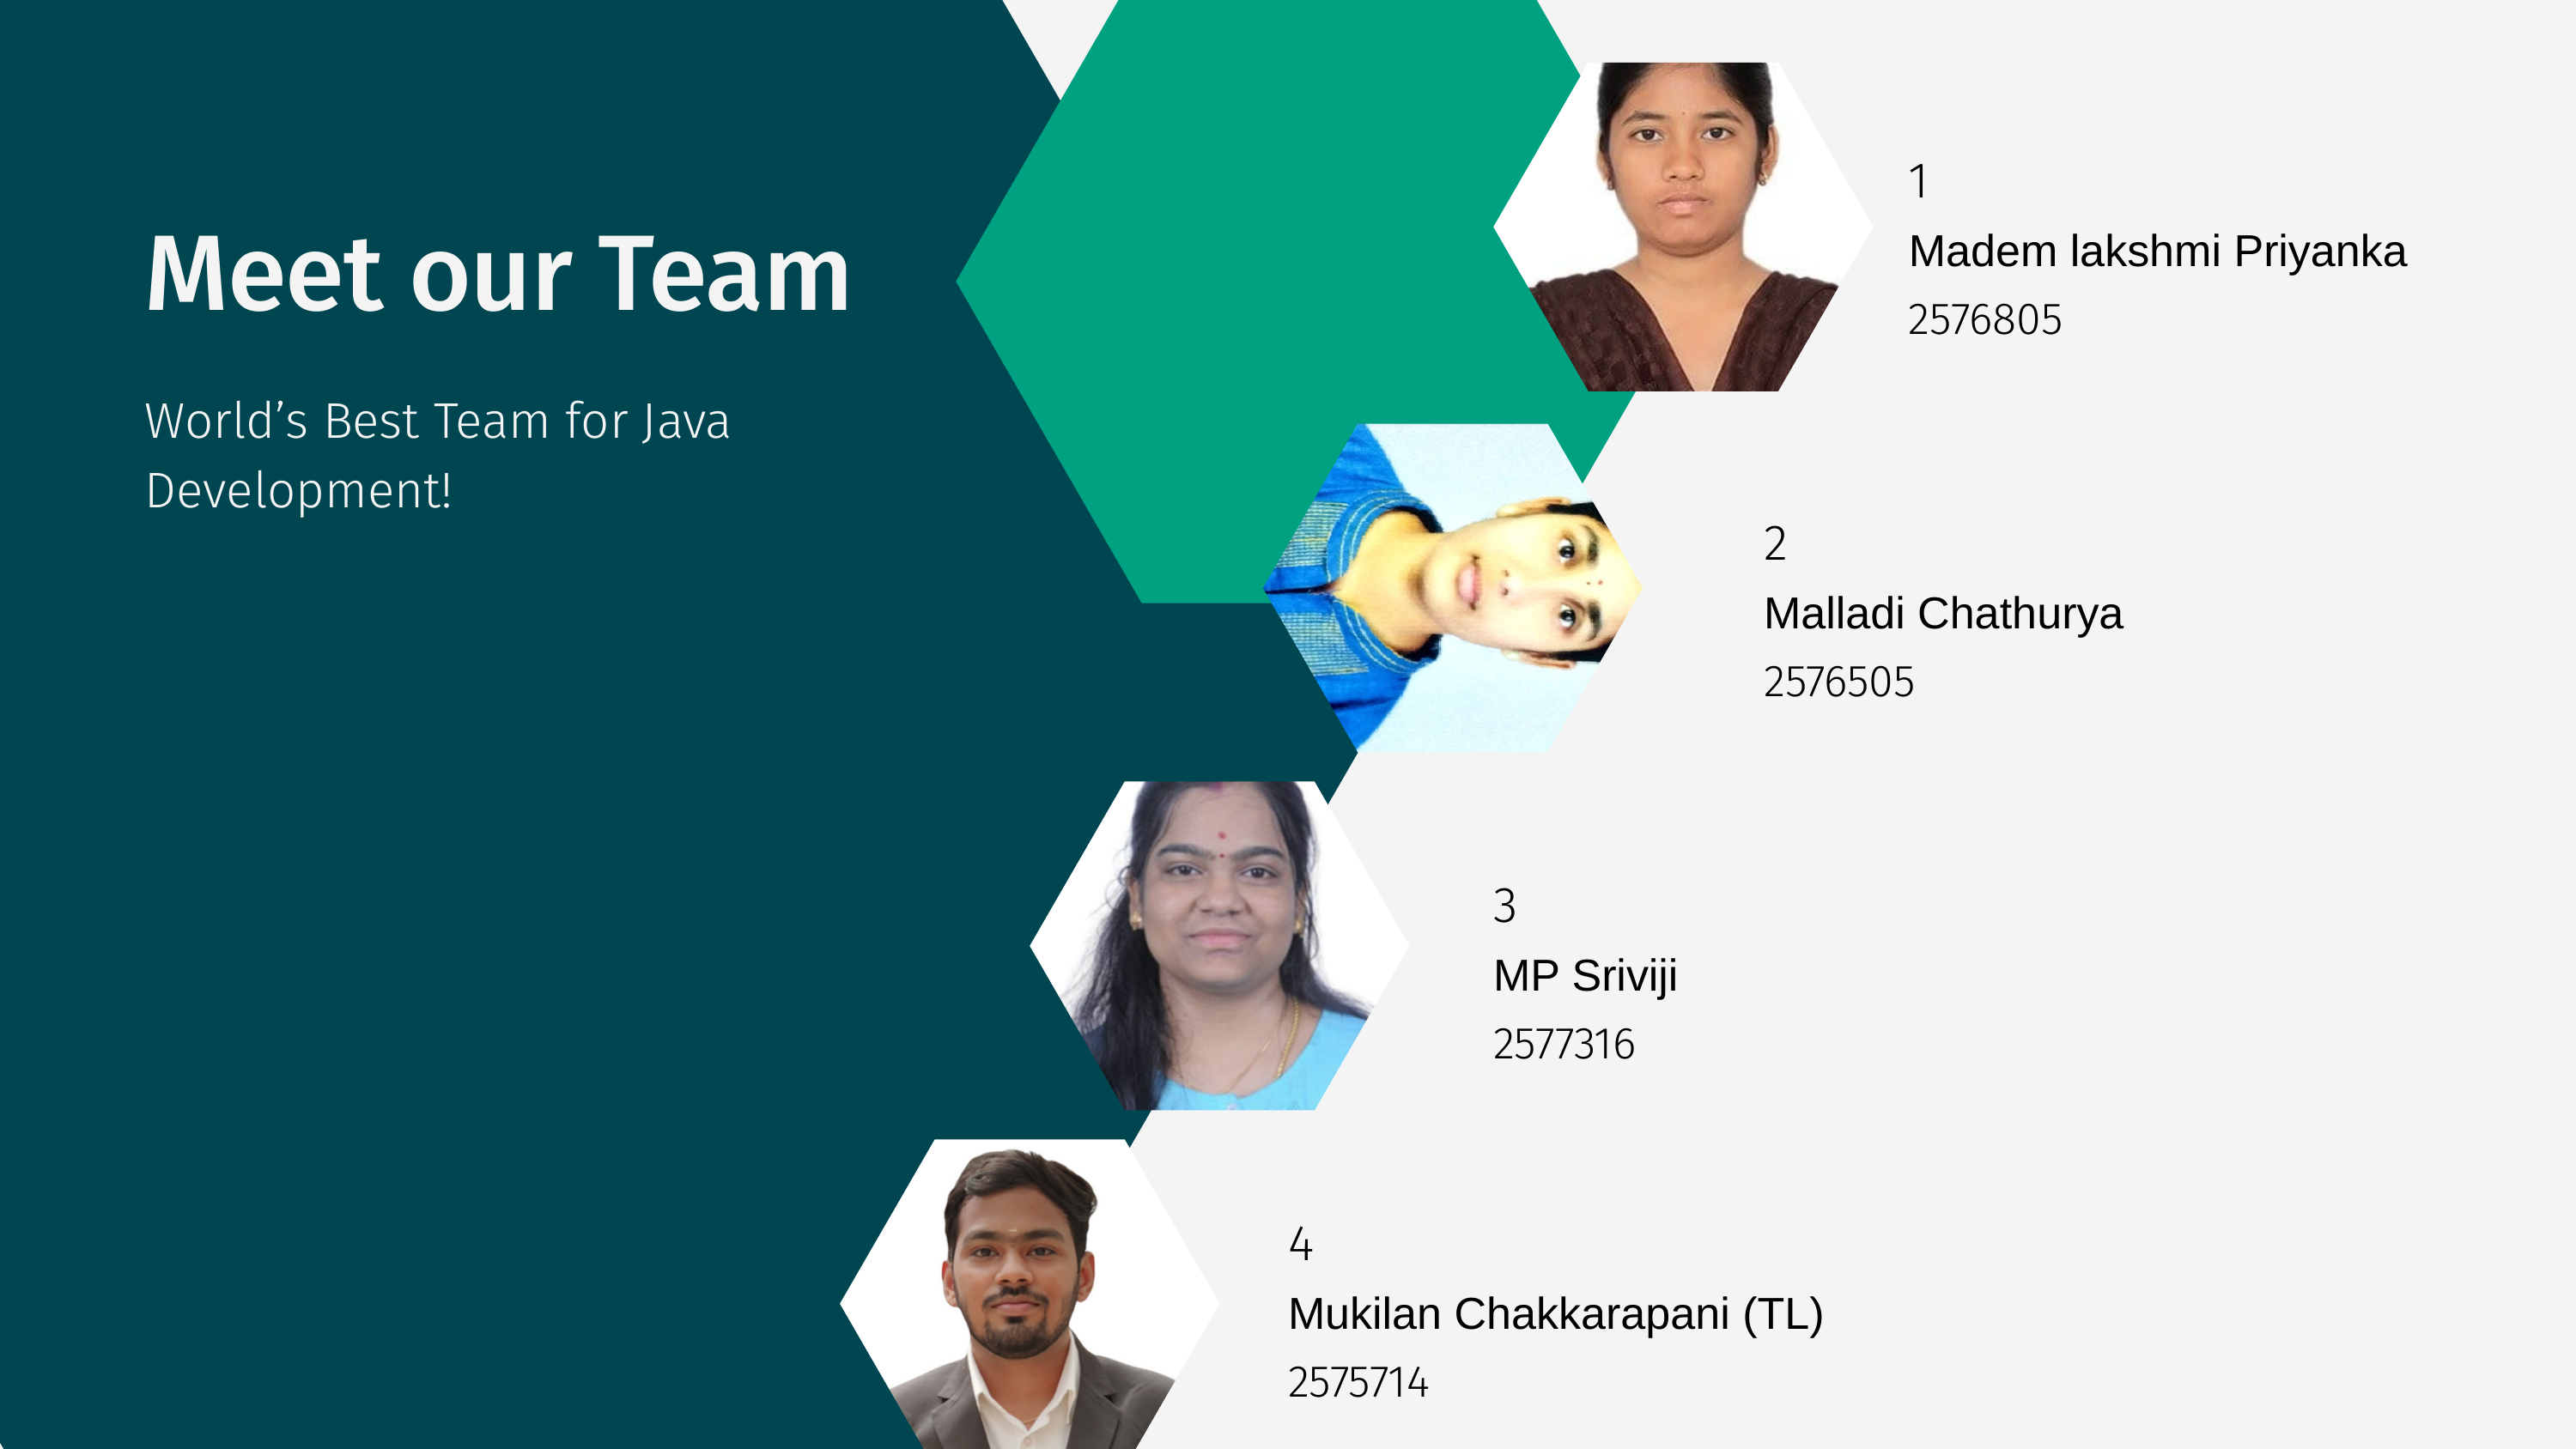

1
Madem lakshmi Priyanka
2576805
Meet our Team
World’s Best Team for Java Development!

2
Malladi Chathurya
2576505

3
MP Sriviji
2577316

4
Mukilan Chakkarapani (TL)
2575714